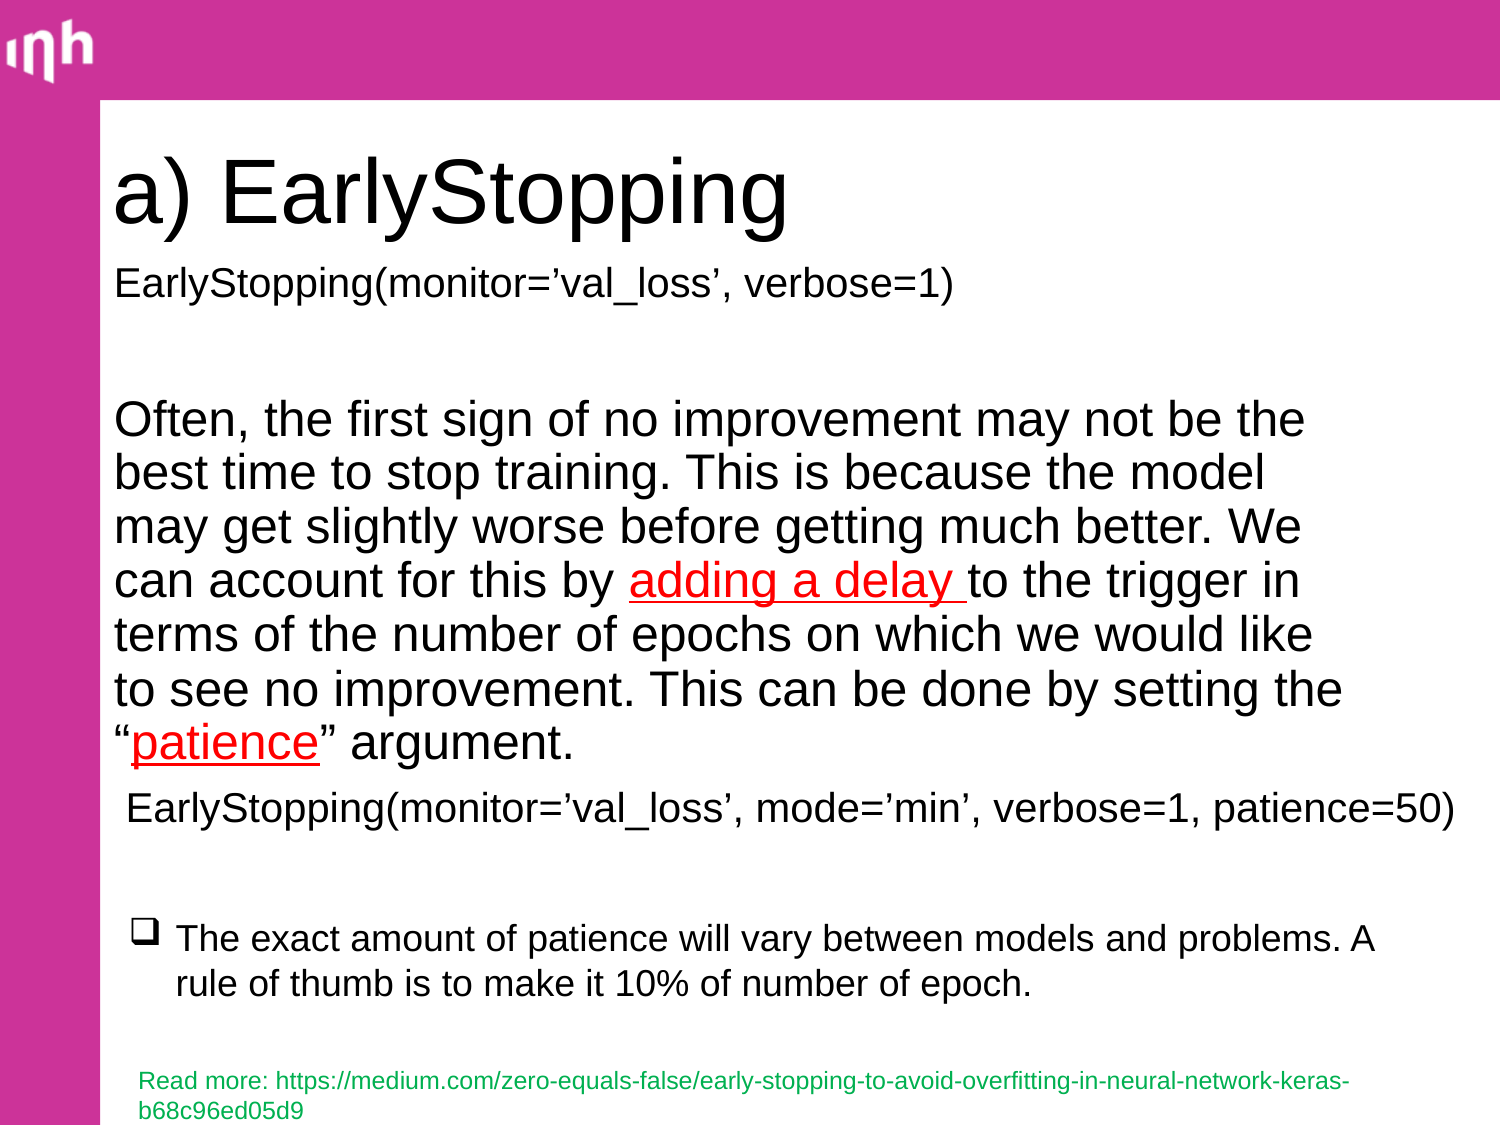

# a) EarlyStopping
EarlyStopping(monitor=’val_loss’, verbose=1)

Often, the first sign of no improvement may not be the best time to stop training. This is because the model may get slightly worse before getting much better. We can account for this by adding a delay to the trigger in terms of the number of epochs on which we would like to see no improvement. This can be done by setting the “patience” argument.
EarlyStopping(monitor=’val_loss’, mode=’min’, verbose=1, patience=50)
The exact amount of patience will vary between models and problems. A rule of thumb is to make it 10% of number of epoch.
Read more: https://medium.com/zero-equals-false/early-stopping-to-avoid-overfitting-in-neural-network-keras-b68c96ed05d9